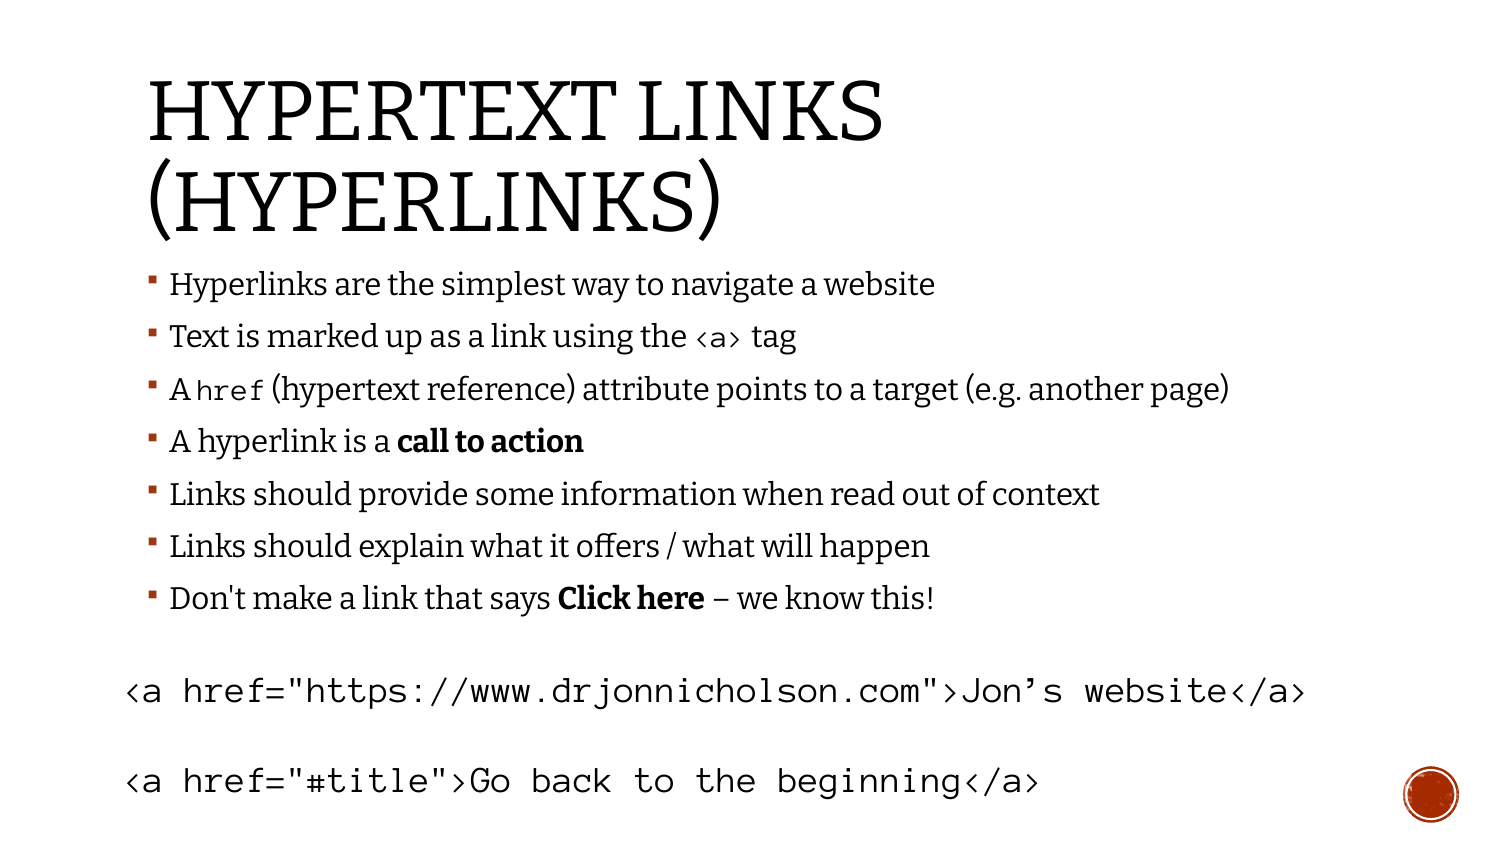

# Hypertext links (HyperLinks)
Hyperlinks are the simplest way to navigate a website
Text is marked up as a link using the <a> tag
A href (hypertext reference) attribute points to a target (e.g. another page)
A hyperlink is a call to action
Links should provide some information when read out of context
Links should explain what it offers / what will happen
Don't make a link that says Click here – we know this!

<a href="https://www.drjonnicholson.com">Jon’s website</a>

<a href="#title">Go back to the beginning</a>